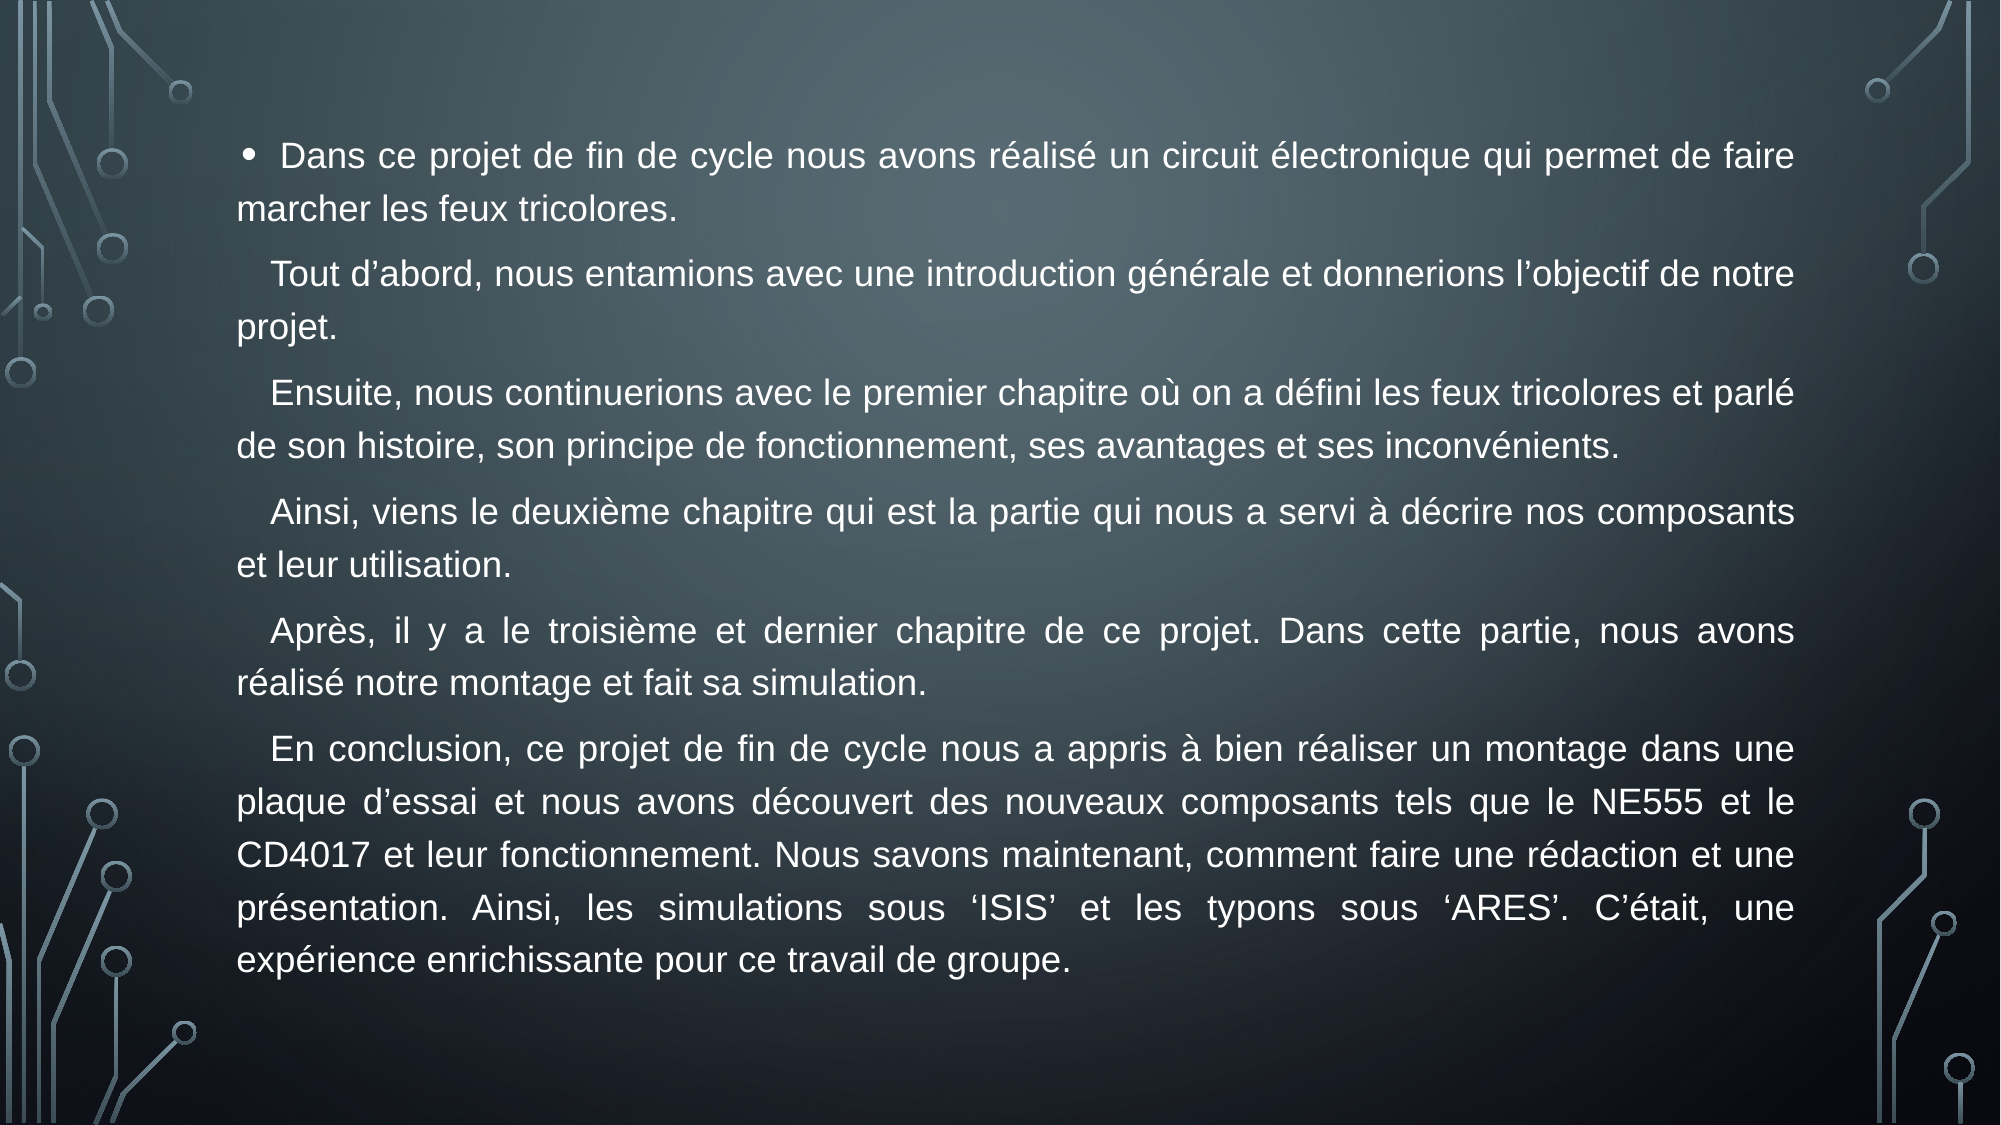

Dans ce projet de fin de cycle nous avons réalisé un circuit électronique qui permet de faire marcher les feux tricolores.
Tout d’abord, nous entamions avec une introduction générale et donnerions l’objectif de notre projet.
Ensuite, nous continuerions avec le premier chapitre où on a défini les feux tricolores et parlé de son histoire, son principe de fonctionnement, ses avantages et ses inconvénients.
Ainsi, viens le deuxième chapitre qui est la partie qui nous a servi à décrire nos composants et leur utilisation.
Après, il y a le troisième et dernier chapitre de ce projet. Dans cette partie, nous avons réalisé notre montage et fait sa simulation.
En conclusion, ce projet de fin de cycle nous a appris à bien réaliser un montage dans une plaque d’essai et nous avons découvert des nouveaux composants tels que le NE555 et le CD4017 et leur fonctionnement. Nous savons maintenant, comment faire une rédaction et une présentation. Ainsi, les simulations sous ‘ISIS’ et les typons sous ‘ARES’. C’était, une expérience enrichissante pour ce travail de groupe.